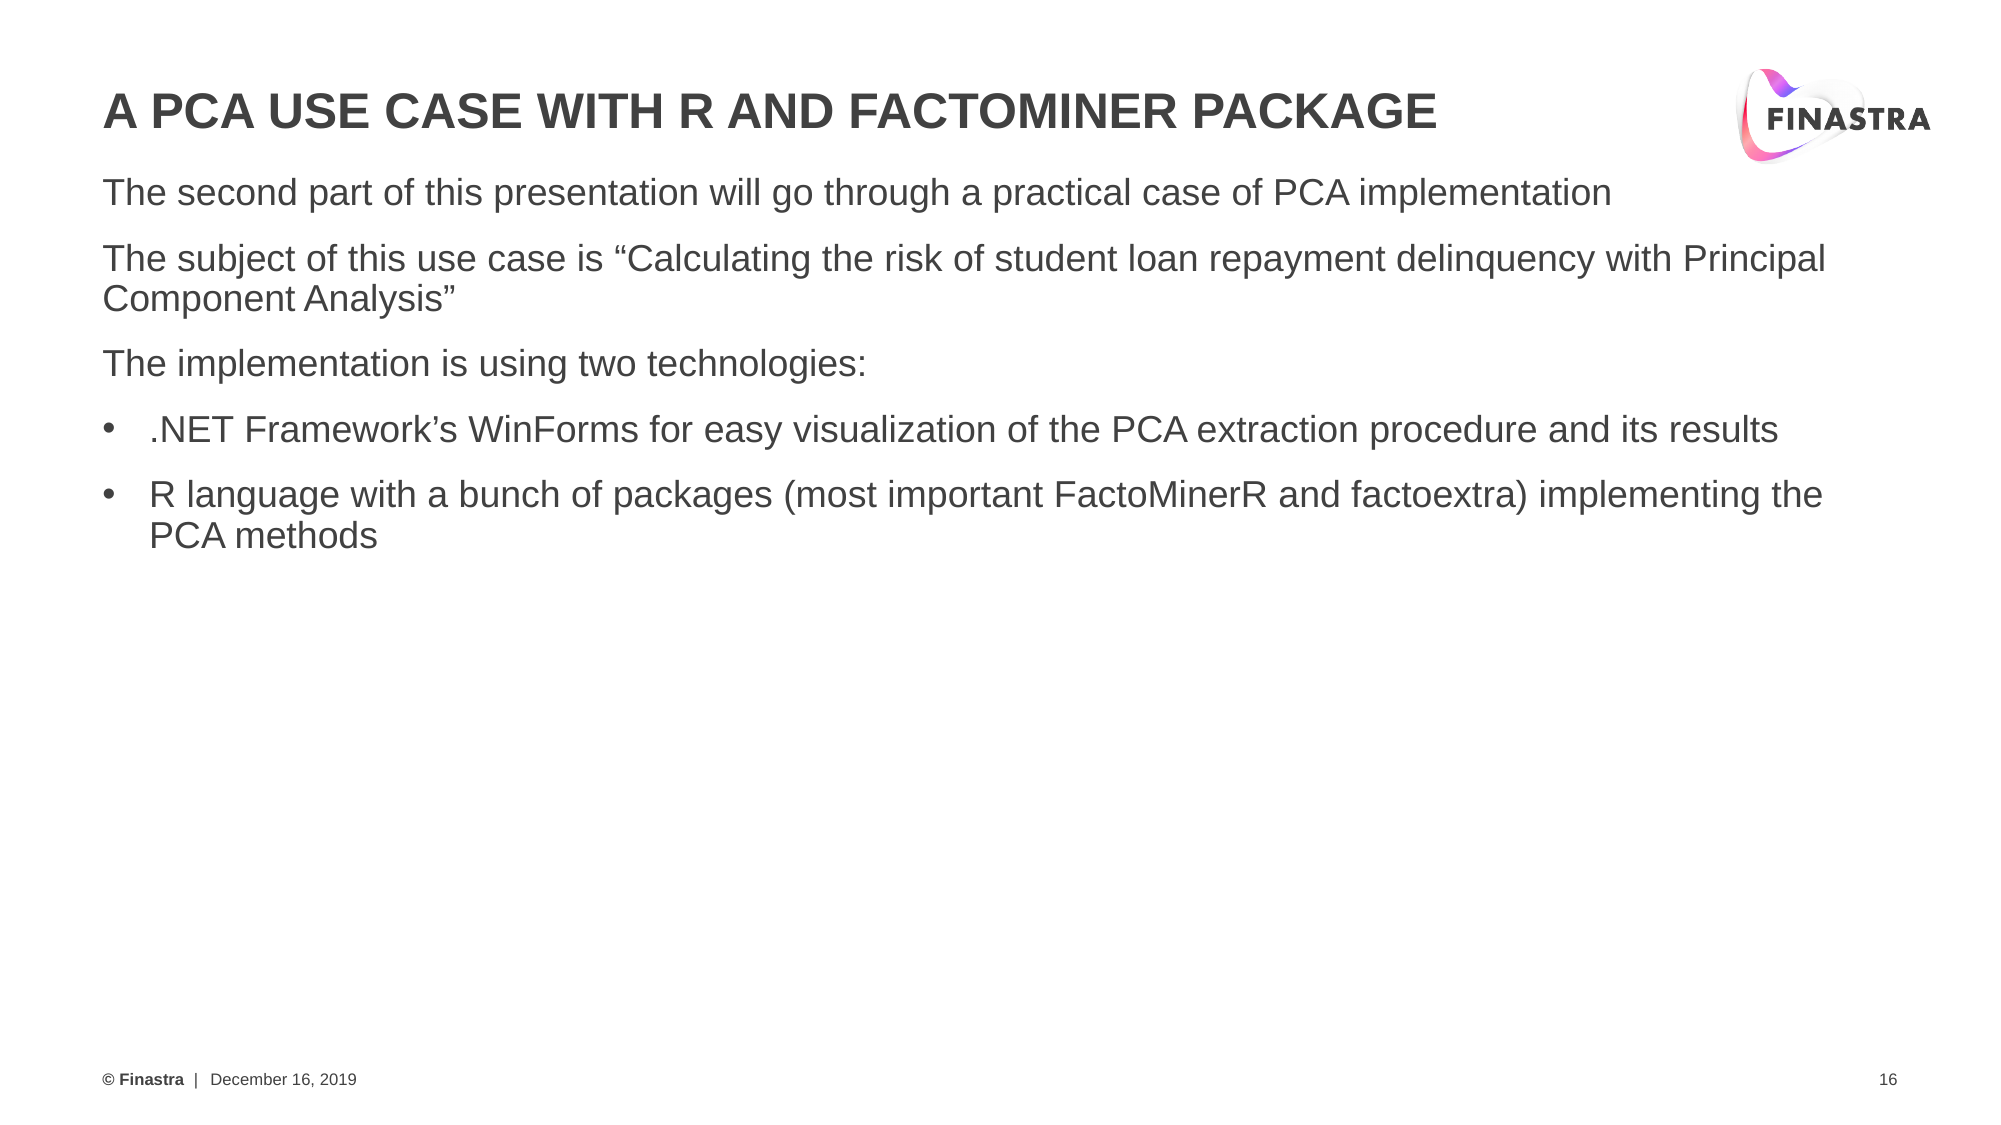

# A PCA Use Case with R and factoMineR Package
The second part of this presentation will go through a practical case of PCA implementation
The subject of this use case is “Calculating the risk of student loan repayment delinquency with Principal Component Analysis”
The implementation is using two technologies:
.NET Framework’s WinForms for easy visualization of the PCA extraction procedure and its results
R language with a bunch of packages (most important FactoMinerR and factoextra) implementing the PCA methods

December 16, 2019
16